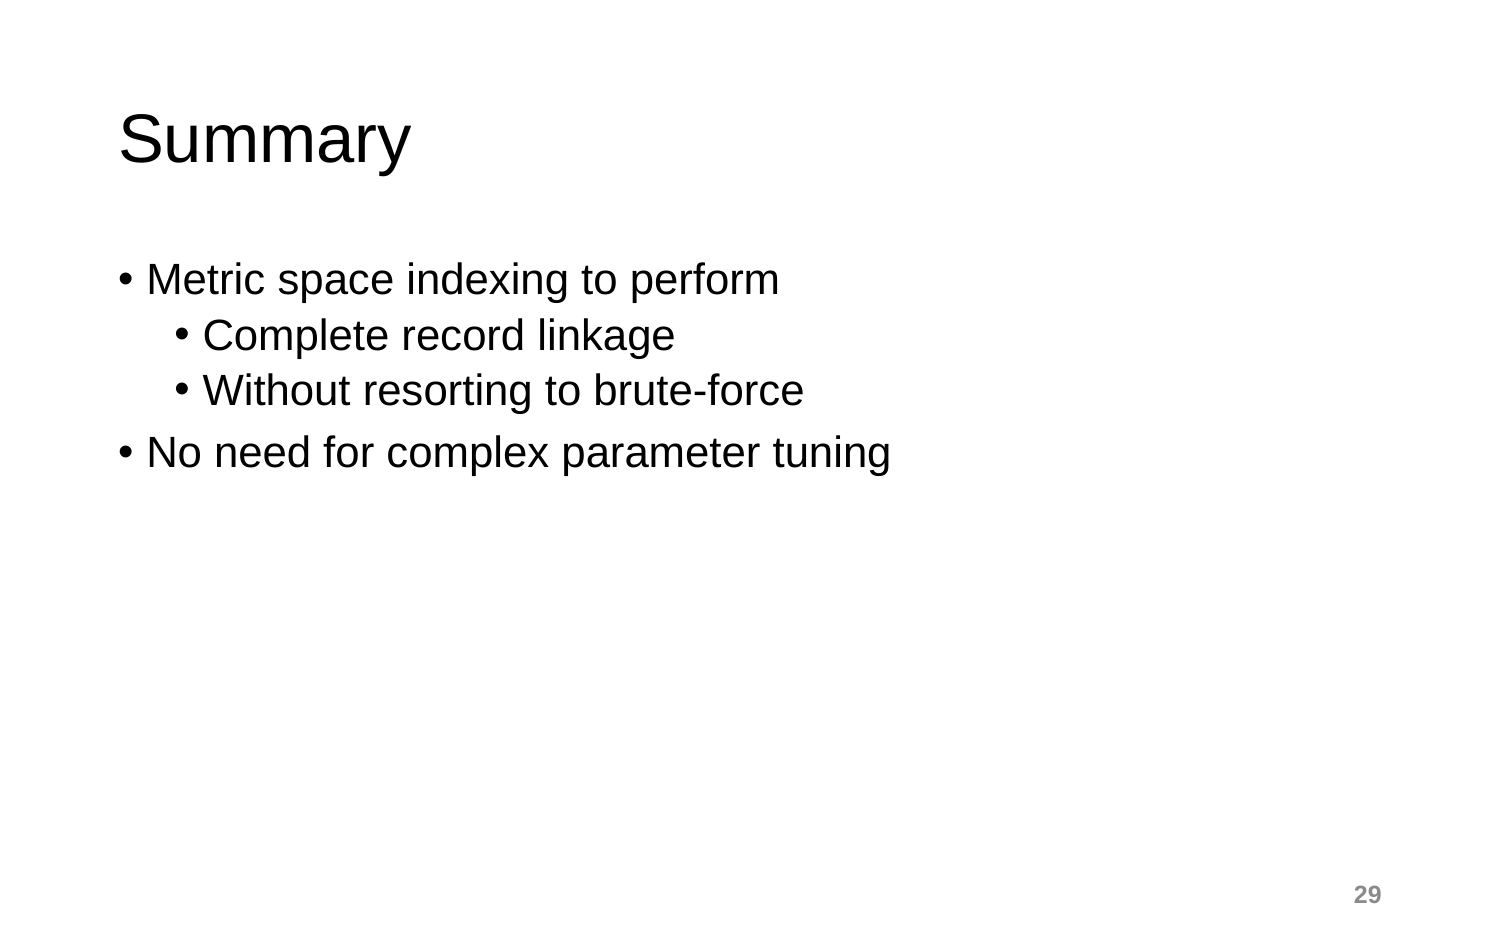

# Summary
Metric space indexing to perform
Complete record linkage
Without resorting to brute-force
No need for complex parameter tuning

29